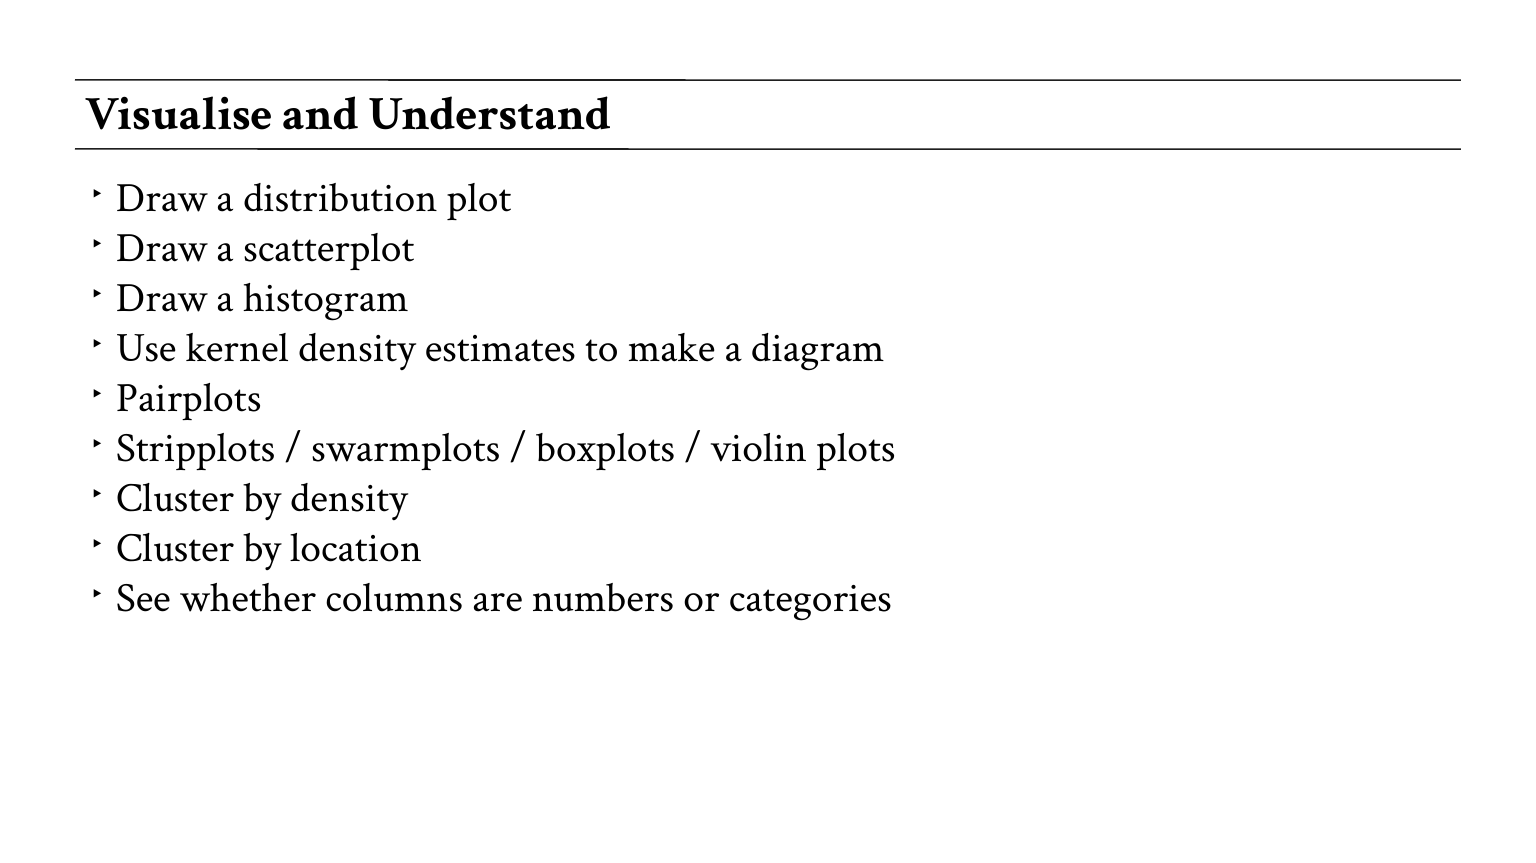

# Visualise and Understand
Draw a distribution plot
Draw a scatterplot
Draw a histogram
Use kernel density estimates to make a diagram
Pairplots
Stripplots / swarmplots / boxplots / violin plots
Cluster by density
Cluster by location
See whether columns are numbers or categories